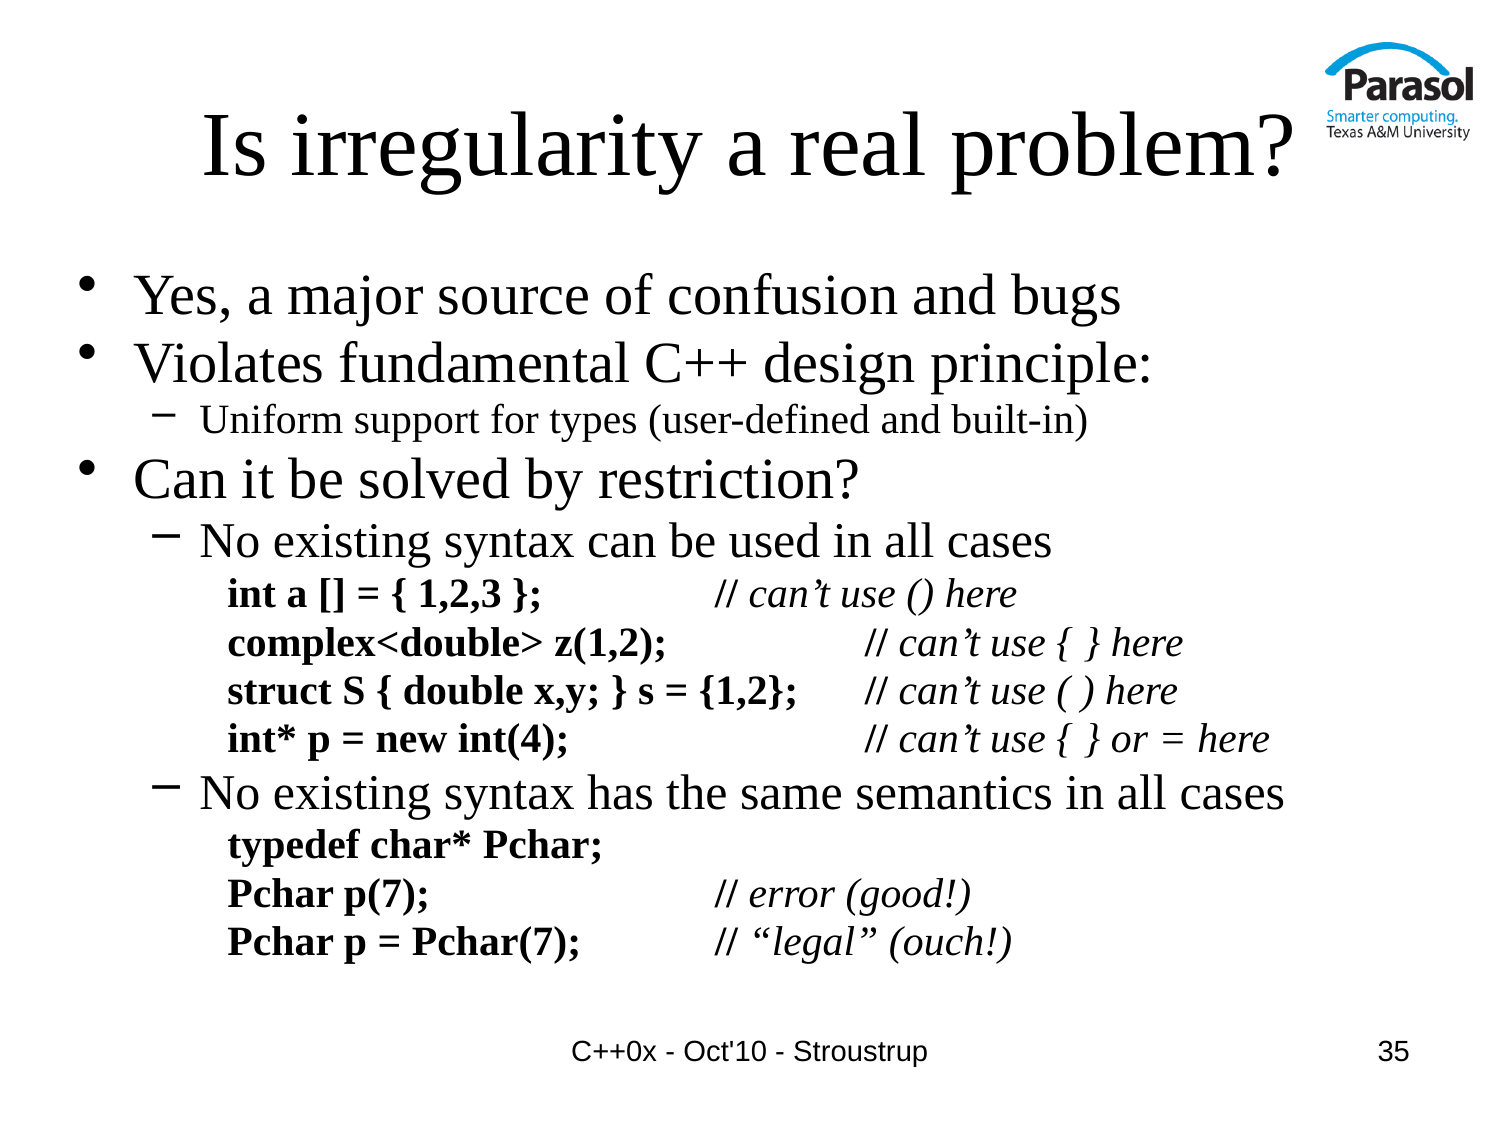

# Is irregularity a real problem?
Yes, a major source of confusion and bugs
Violates fundamental C++ design principle:
Uniform support for types (user-defined and built-in)
Can it be solved by restriction?
No existing syntax can be used in all cases
int a [] = { 1,2,3 };		// can’t use () here
complex<double> z(1,2);		// can’t use { } here
struct S { double x,y; } s = {1,2};	// can’t use ( ) here
int* p = new int(4);		// can’t use { } or = here
No existing syntax has the same semantics in all cases
typedef char* Pchar;
Pchar p(7);		// error (good!)
Pchar p = Pchar(7);	// “legal” (ouch!)
C++0x - Oct'10 - Stroustrup
35